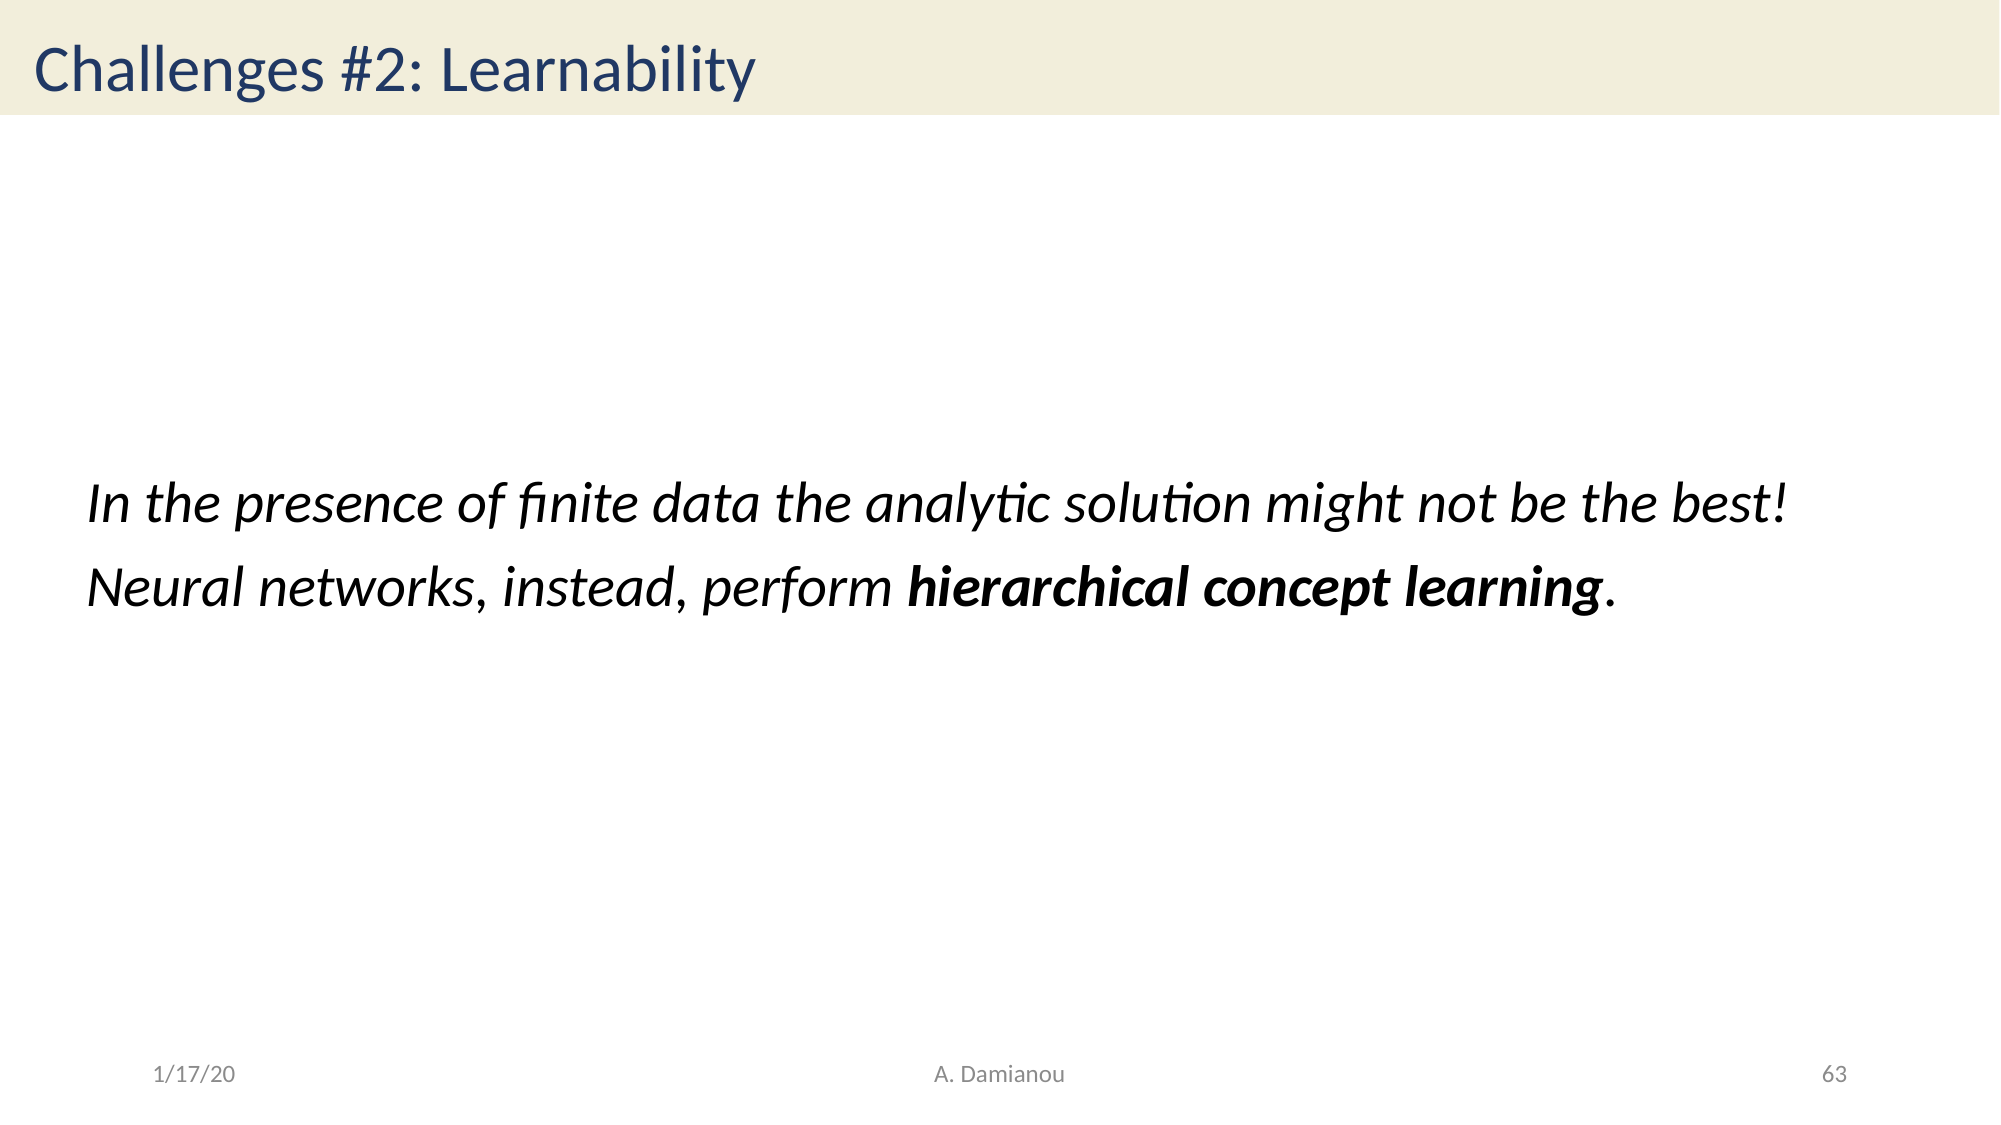

# Challenges #2: Learnability
In the presence of finite data the analytic solution might not be the best!
Neural networks, instead, perform hierarchical concept learning.
1/17/20
A. Damianou
63